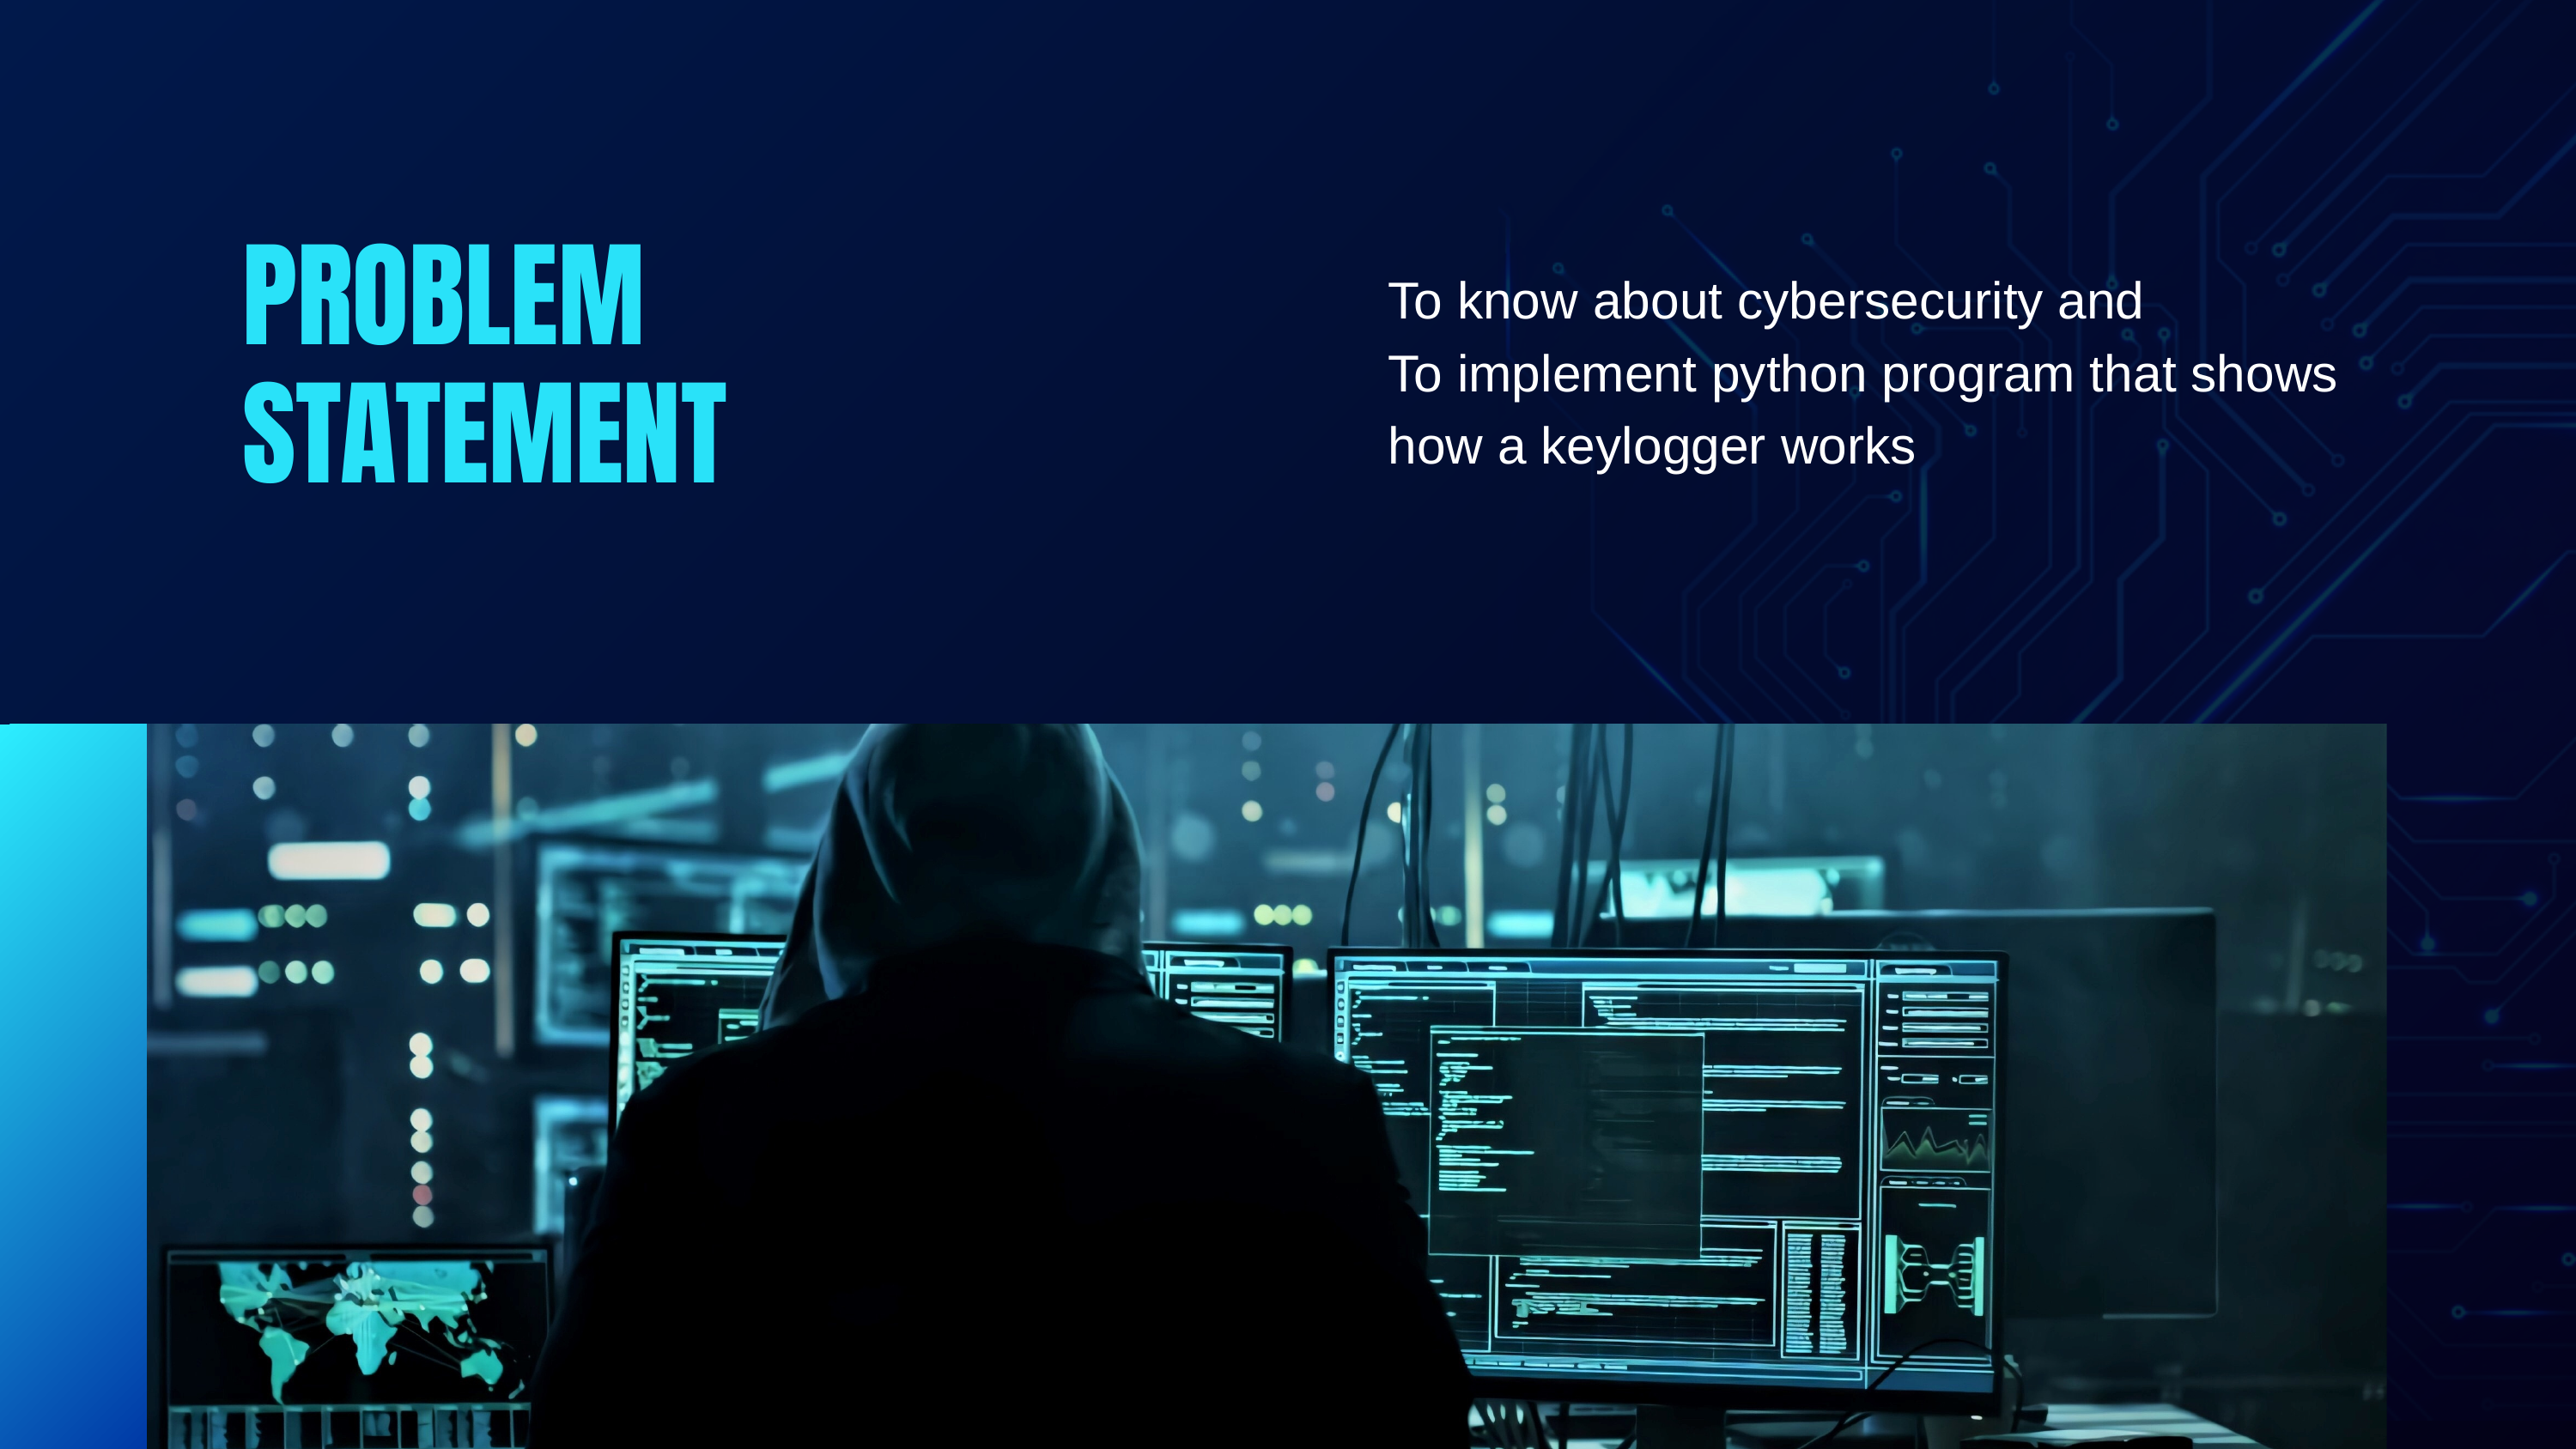

PROBLEM
STATEMENT
To know about cybersecurity and
To implement python program that shows
how a keylogger works